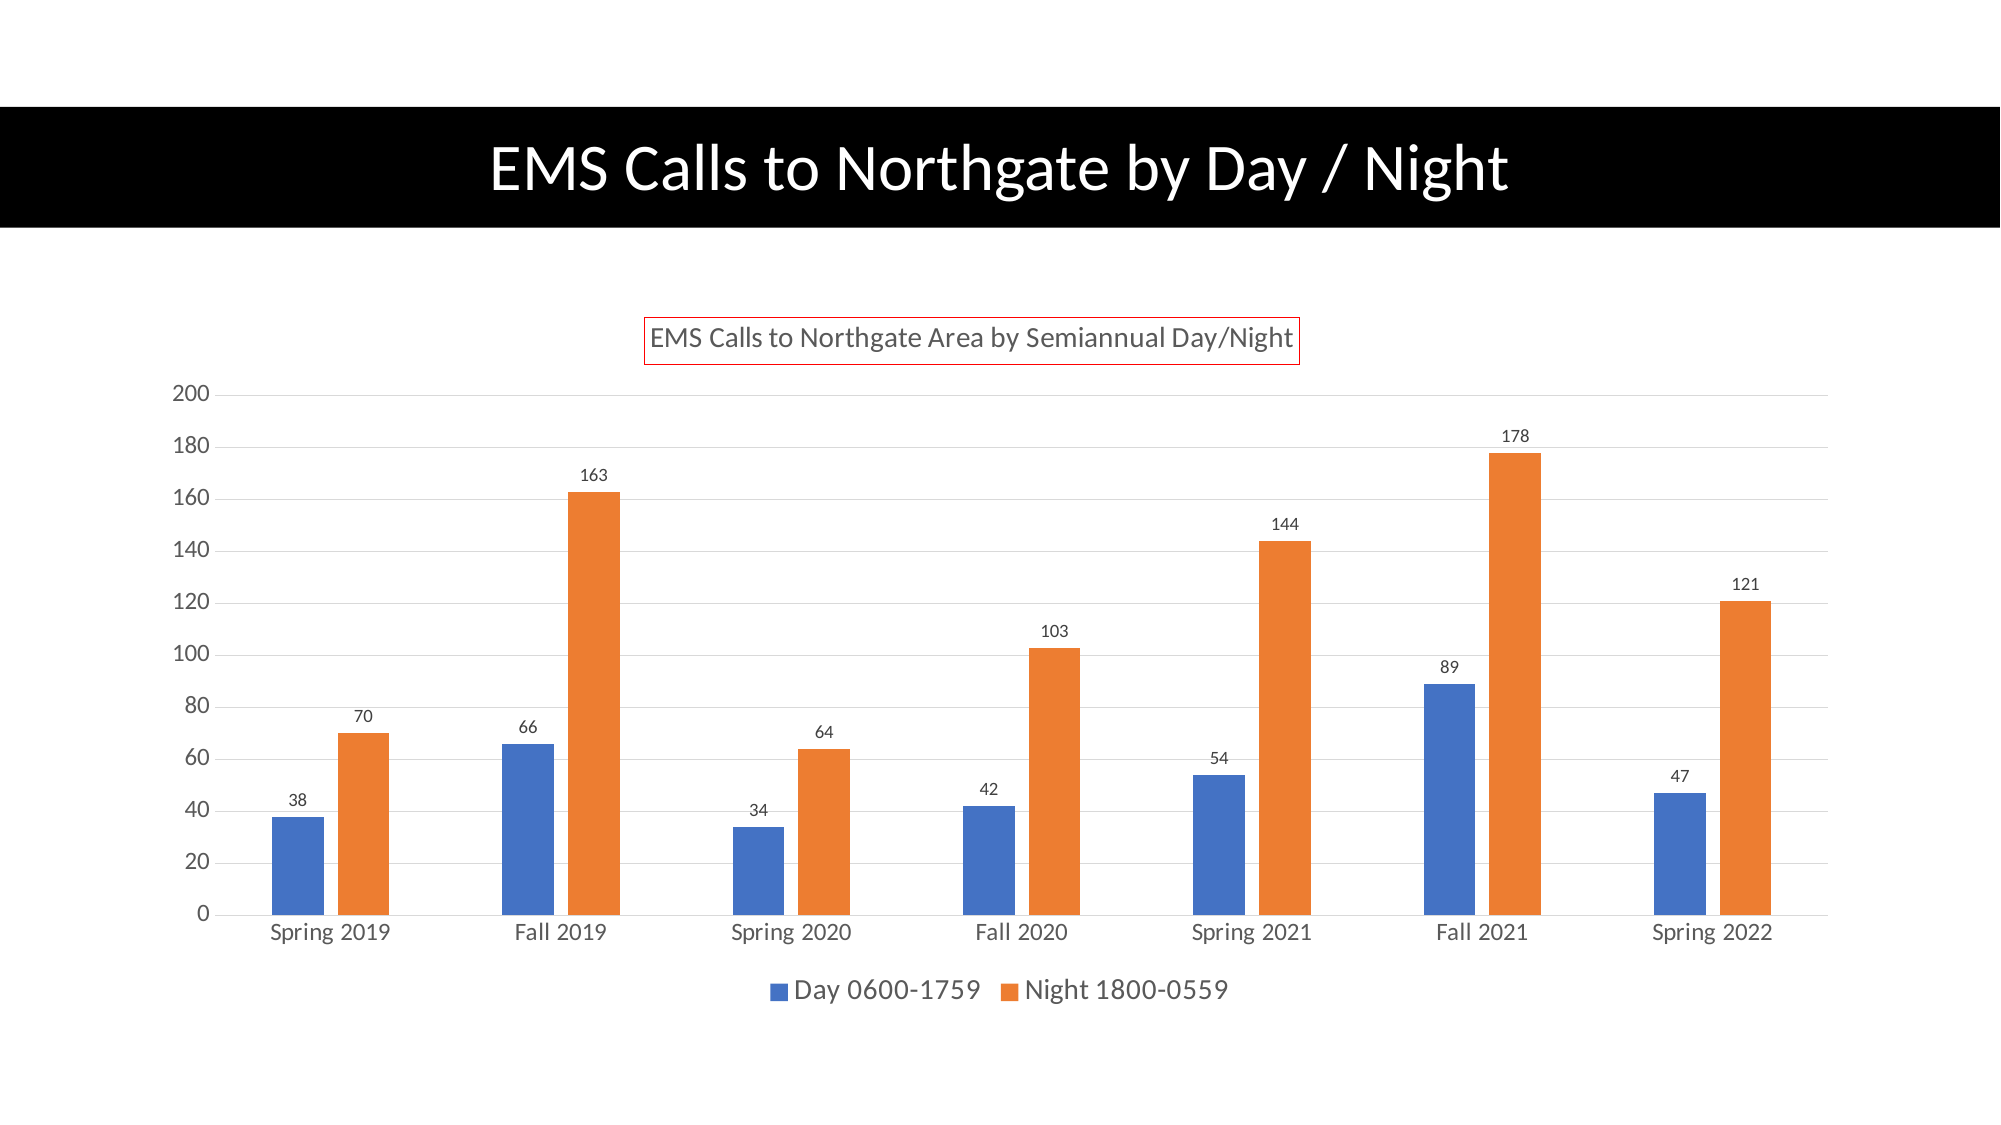

# EMS Calls to Northgate by Day / Night

### Chart: EMS Calls to Northgate Area by Semiannual Day/Night

| Category | Day 0600-1759 | Night 1800-0559 |
|---|---|---|
| Spring 2019 | 38.0 | 70.0 |
| Fall 2019 | 66.0 | 163.0 |
| Spring 2020 | 34.0 | 64.0 |
| Fall 2020 | 42.0 | 103.0 |
| Spring 2021 | 54.0 | 144.0 |
| Fall 2021 | 89.0 | 178.0 |
| Spring 2022 | 47.0 | 121.0 |